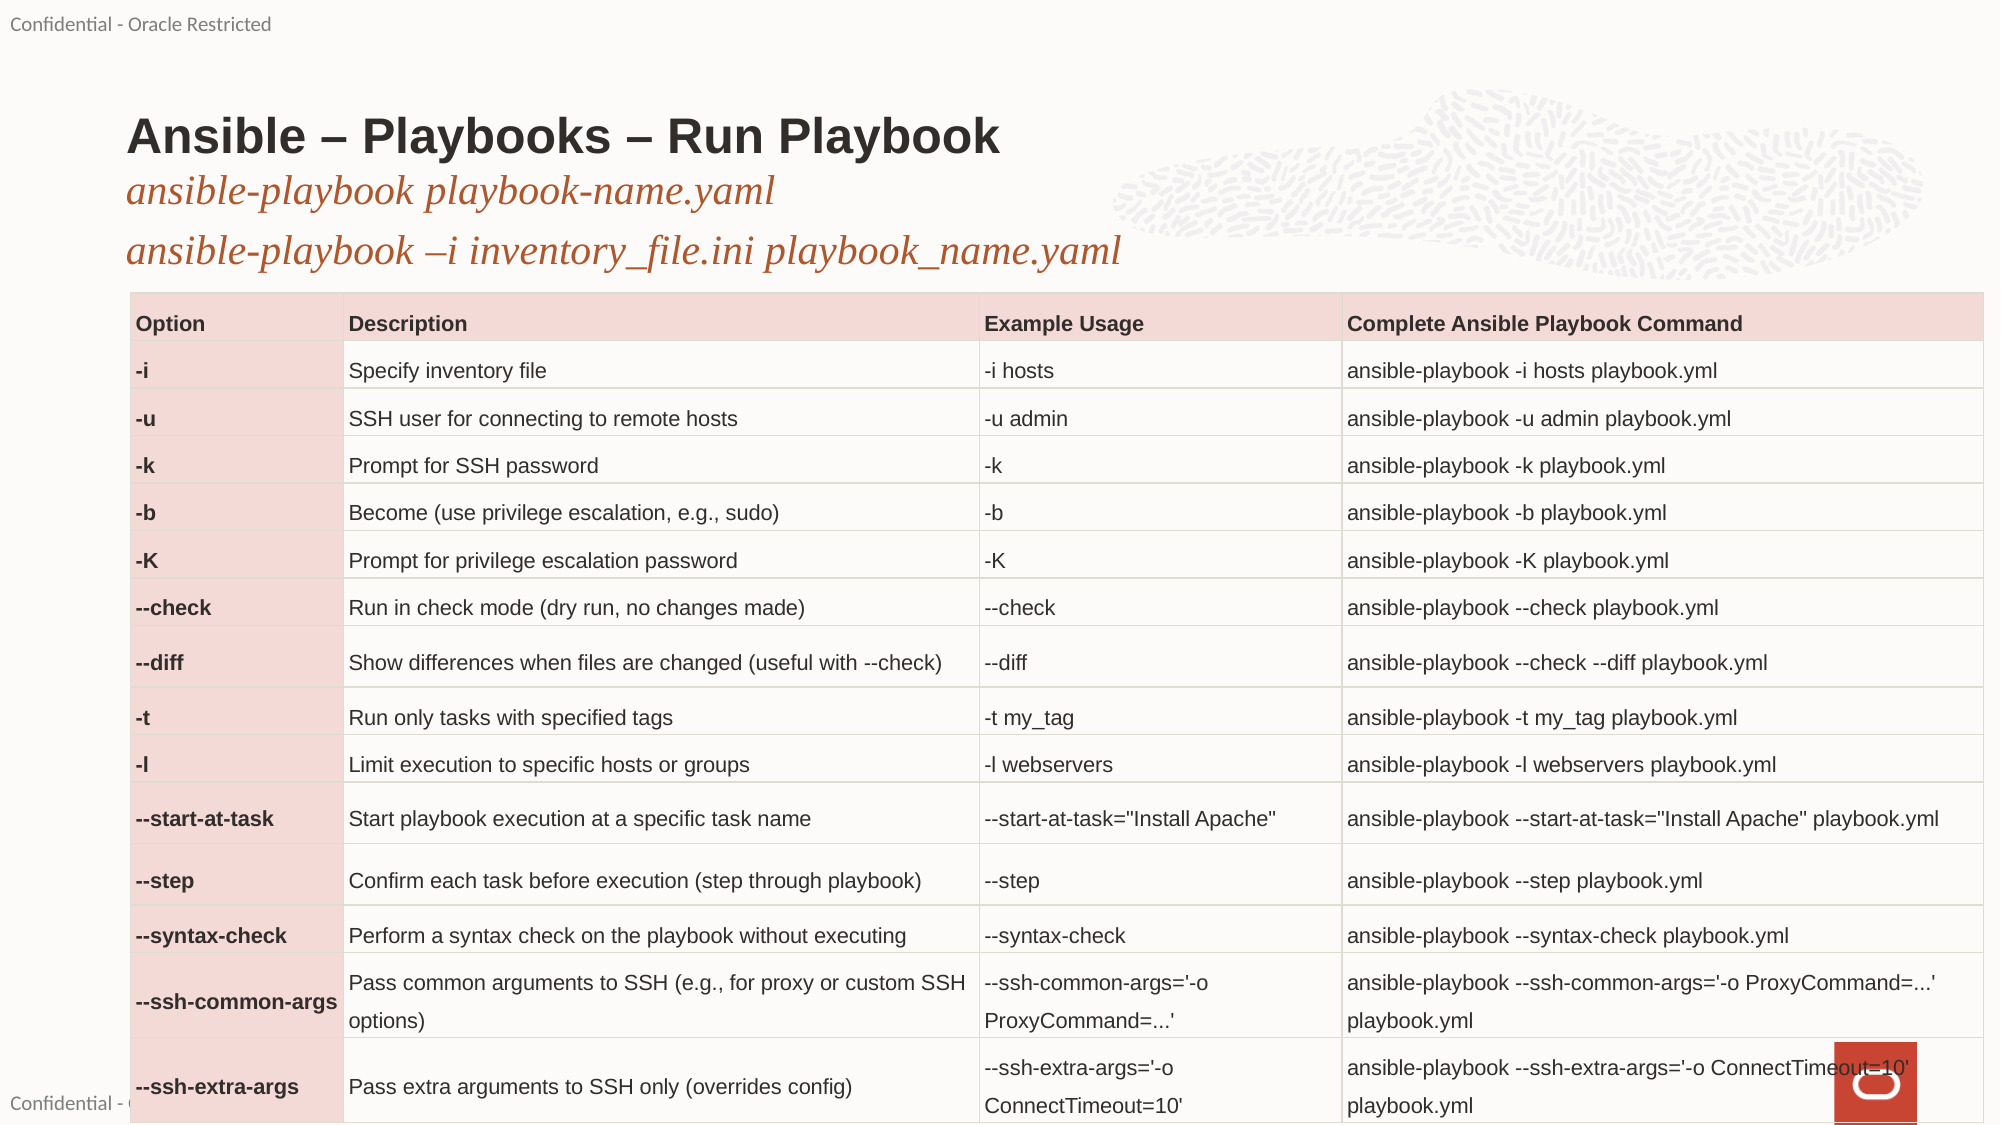

# Ansible – Playbooks – Run Playbook
ansible-playbook playbook-name.yaml
ansible-playbook –i inventory_file.ini playbook_name.yaml

| Option | Description | Example Usage | Complete Ansible Playbook Command |
| --- | --- | --- | --- |
| -i | Specify inventory file | -i hosts | ansible-playbook -i hosts playbook.yml |
| -u | SSH user for connecting to remote hosts | -u admin | ansible-playbook -u admin playbook.yml |
| -k | Prompt for SSH password | -k | ansible-playbook -k playbook.yml |
| -b | Become (use privilege escalation, e.g., sudo) | -b | ansible-playbook -b playbook.yml |
| -K | Prompt for privilege escalation password | -K | ansible-playbook -K playbook.yml |
| --check | Run in check mode (dry run, no changes made) | --check | ansible-playbook --check playbook.yml |
| --diff | Show differences when files are changed (useful with --check) | --diff | ansible-playbook --check --diff playbook.yml |
| -t | Run only tasks with specified tags | -t my\_tag | ansible-playbook -t my\_tag playbook.yml |
| -l | Limit execution to specific hosts or groups | -l webservers | ansible-playbook -l webservers playbook.yml |
| --start-at-task | Start playbook execution at a specific task name | --start-at-task="Install Apache" | ansible-playbook --start-at-task="Install Apache" playbook.yml |
| --step | Confirm each task before execution (step through playbook) | --step | ansible-playbook --step playbook.yml |
| --syntax-check | Perform a syntax check on the playbook without executing | --syntax-check | ansible-playbook --syntax-check playbook.yml |
| --ssh-common-args | Pass common arguments to SSH (e.g., for proxy or custom SSH options) | --ssh-common-args='-o ProxyCommand=...' | ansible-playbook --ssh-common-args='-o ProxyCommand=...' playbook.yml |
| --ssh-extra-args | Pass extra arguments to SSH only (overrides config) | --ssh-extra-args='-o ConnectTimeout=10' | ansible-playbook --ssh-extra-args='-o ConnectTimeout=10' playbook.yml |